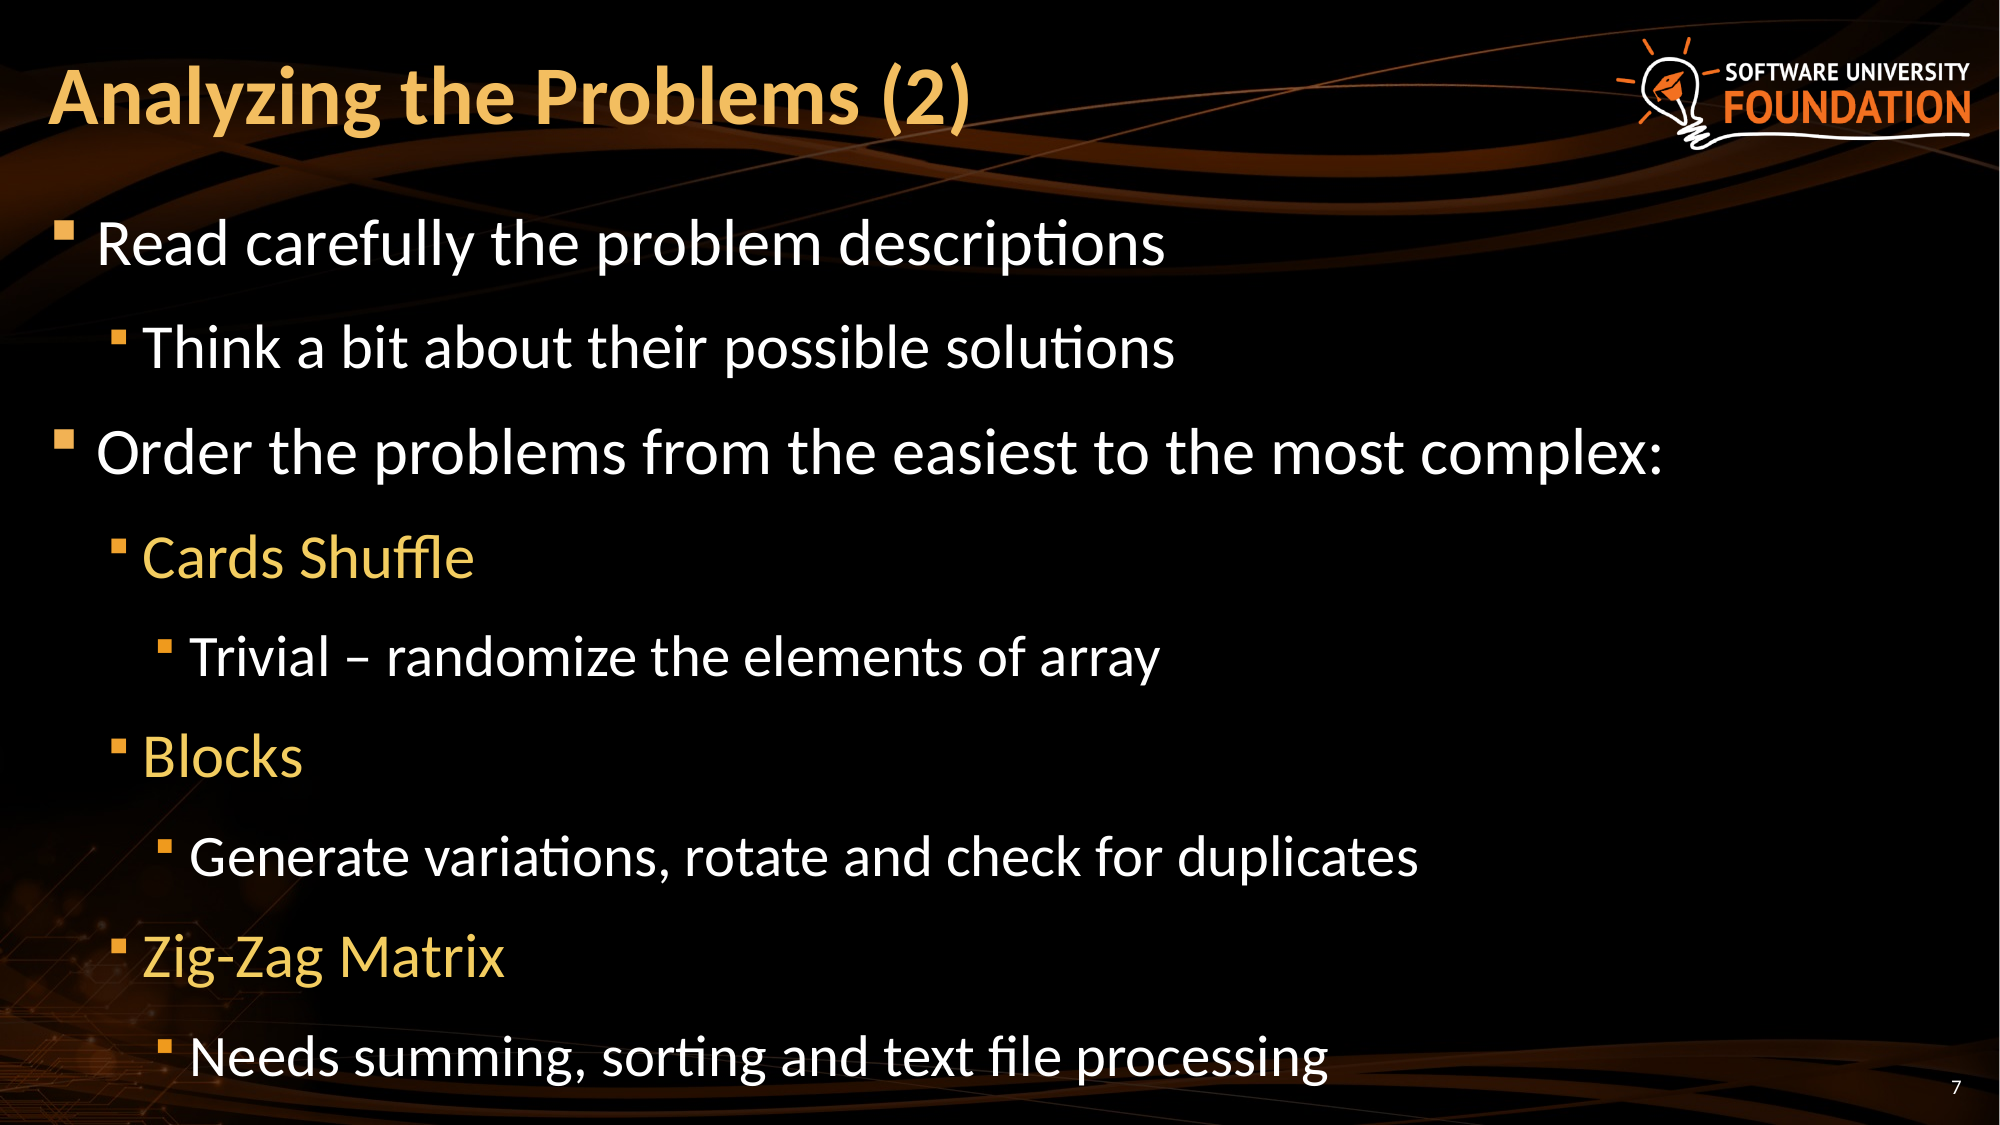

# Analyzing the Problems (2)
Read carefully the problem descriptions
Think a bit about their possible solutions
Order the problems from the easiest to the most complex:
Cards Shuffle
Trivial – randomize the elements of array
Blocks
Generate variations, rotate and check for duplicates
Zig-Zag Matrix
Needs summing, sorting and text file processing
7